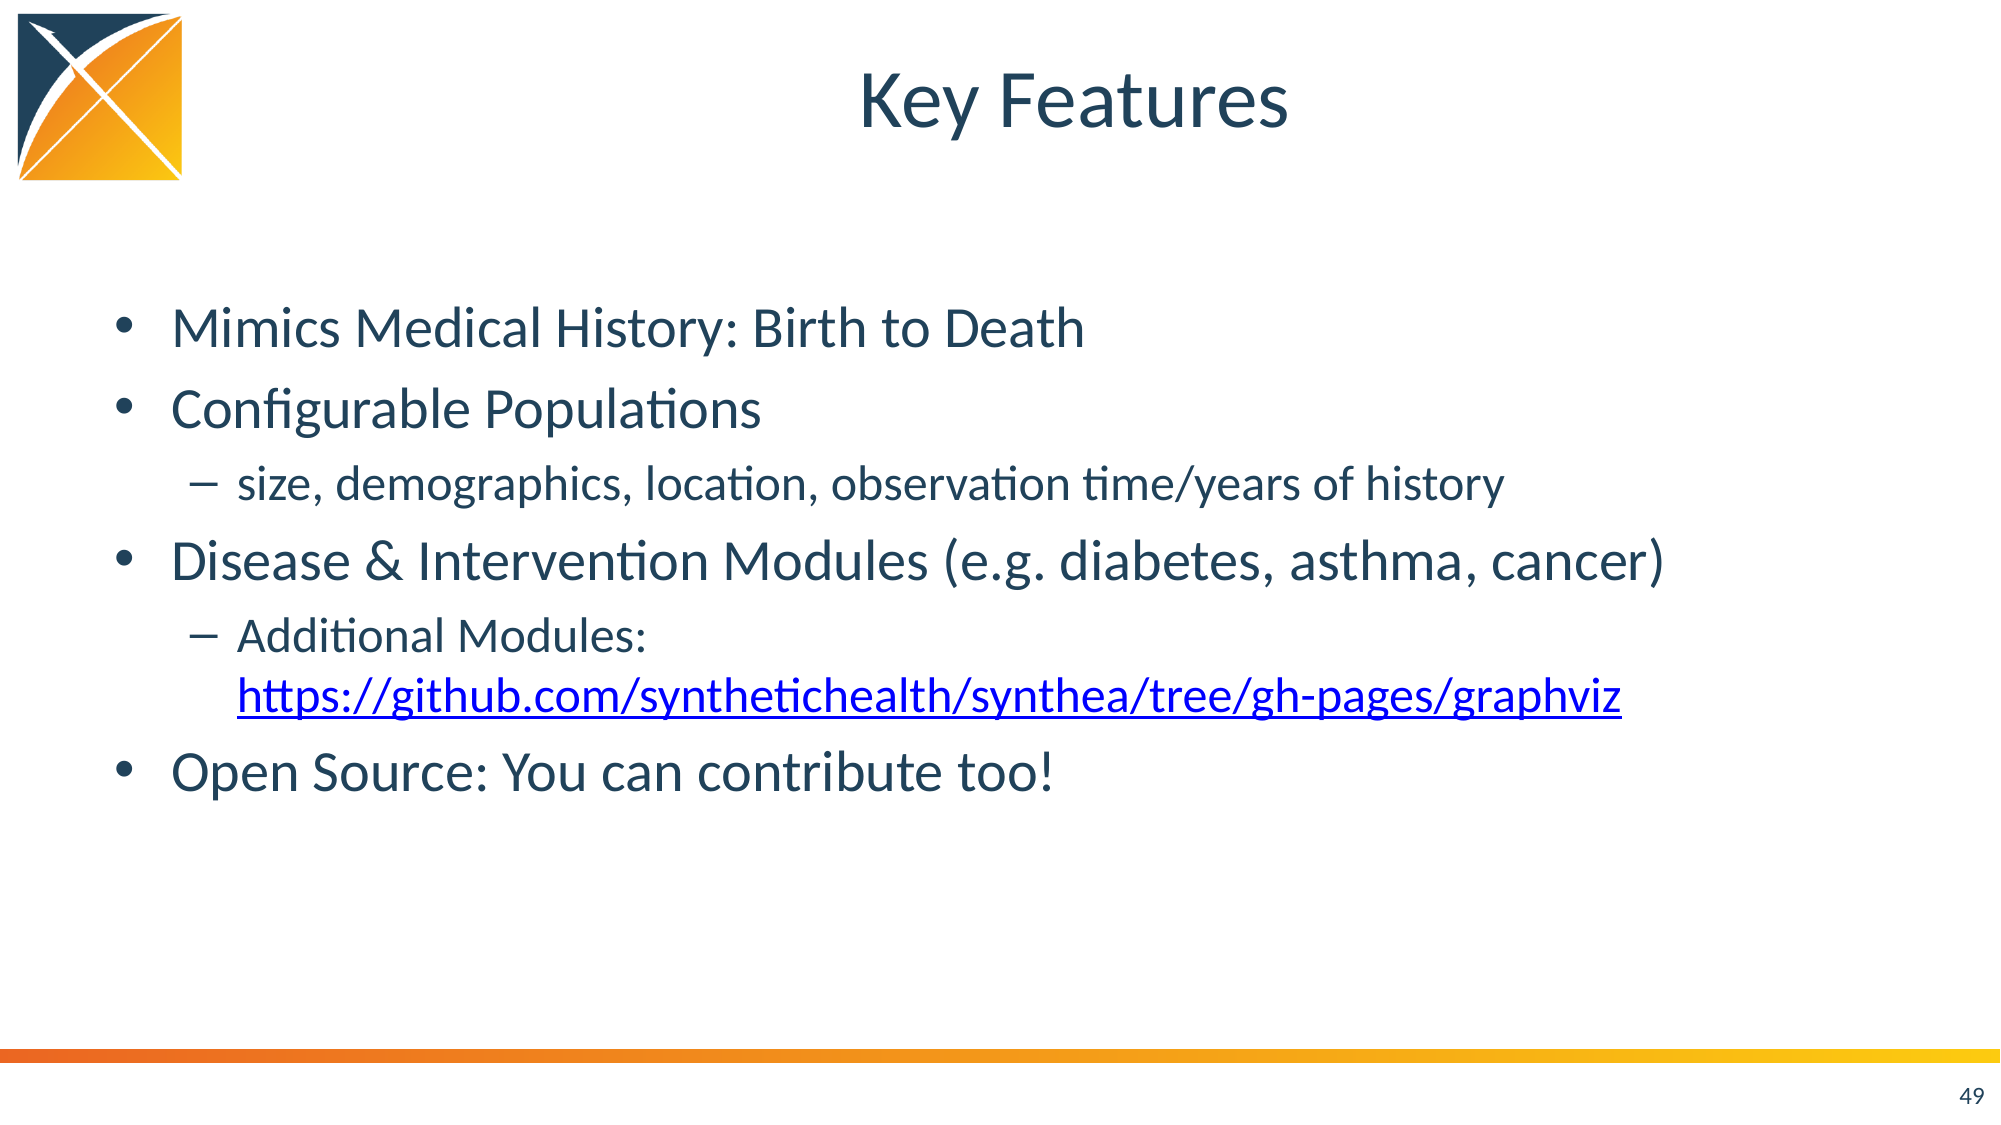

# Key Features

Mimics Medical History: Birth to Death
Configurable Populations
size, demographics, location, observation time/years of history
Disease & Intervention Modules (e.g. diabetes, asthma, cancer)
Additional Modules: https://github.com/synthetichealth/synthea/tree/gh-pages/graphviz
Open Source: You can contribute too!
49